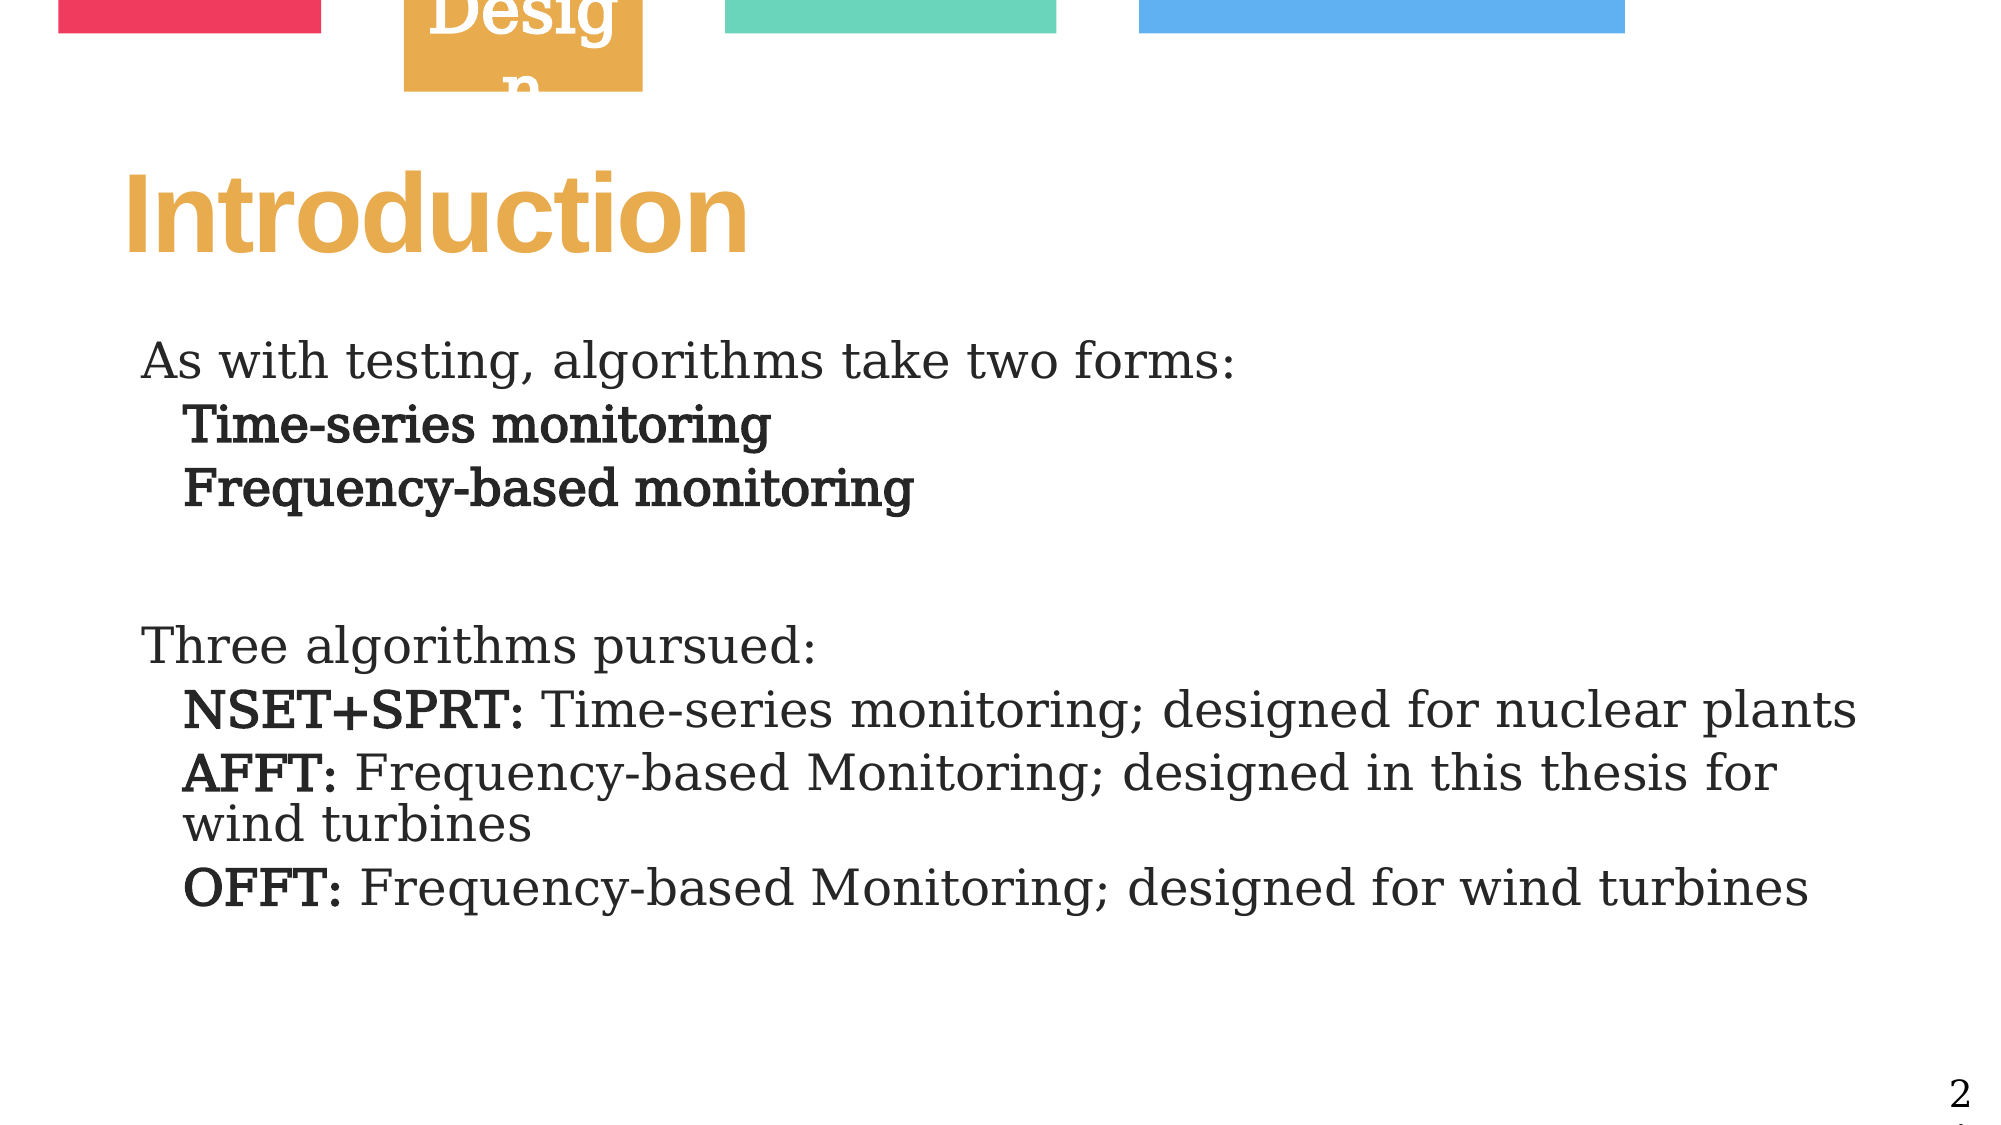

Design

# Introduction
As with testing, algorithms take two forms:
Time-series monitoring
Frequency-based monitoring

Three algorithms pursued:
NSET+SPRT: Time-series monitoring; designed for nuclear plants
AFFT: Frequency-based Monitoring; designed in this thesis for wind turbines
OFFT: Frequency-based Monitoring; designed for wind turbines
21